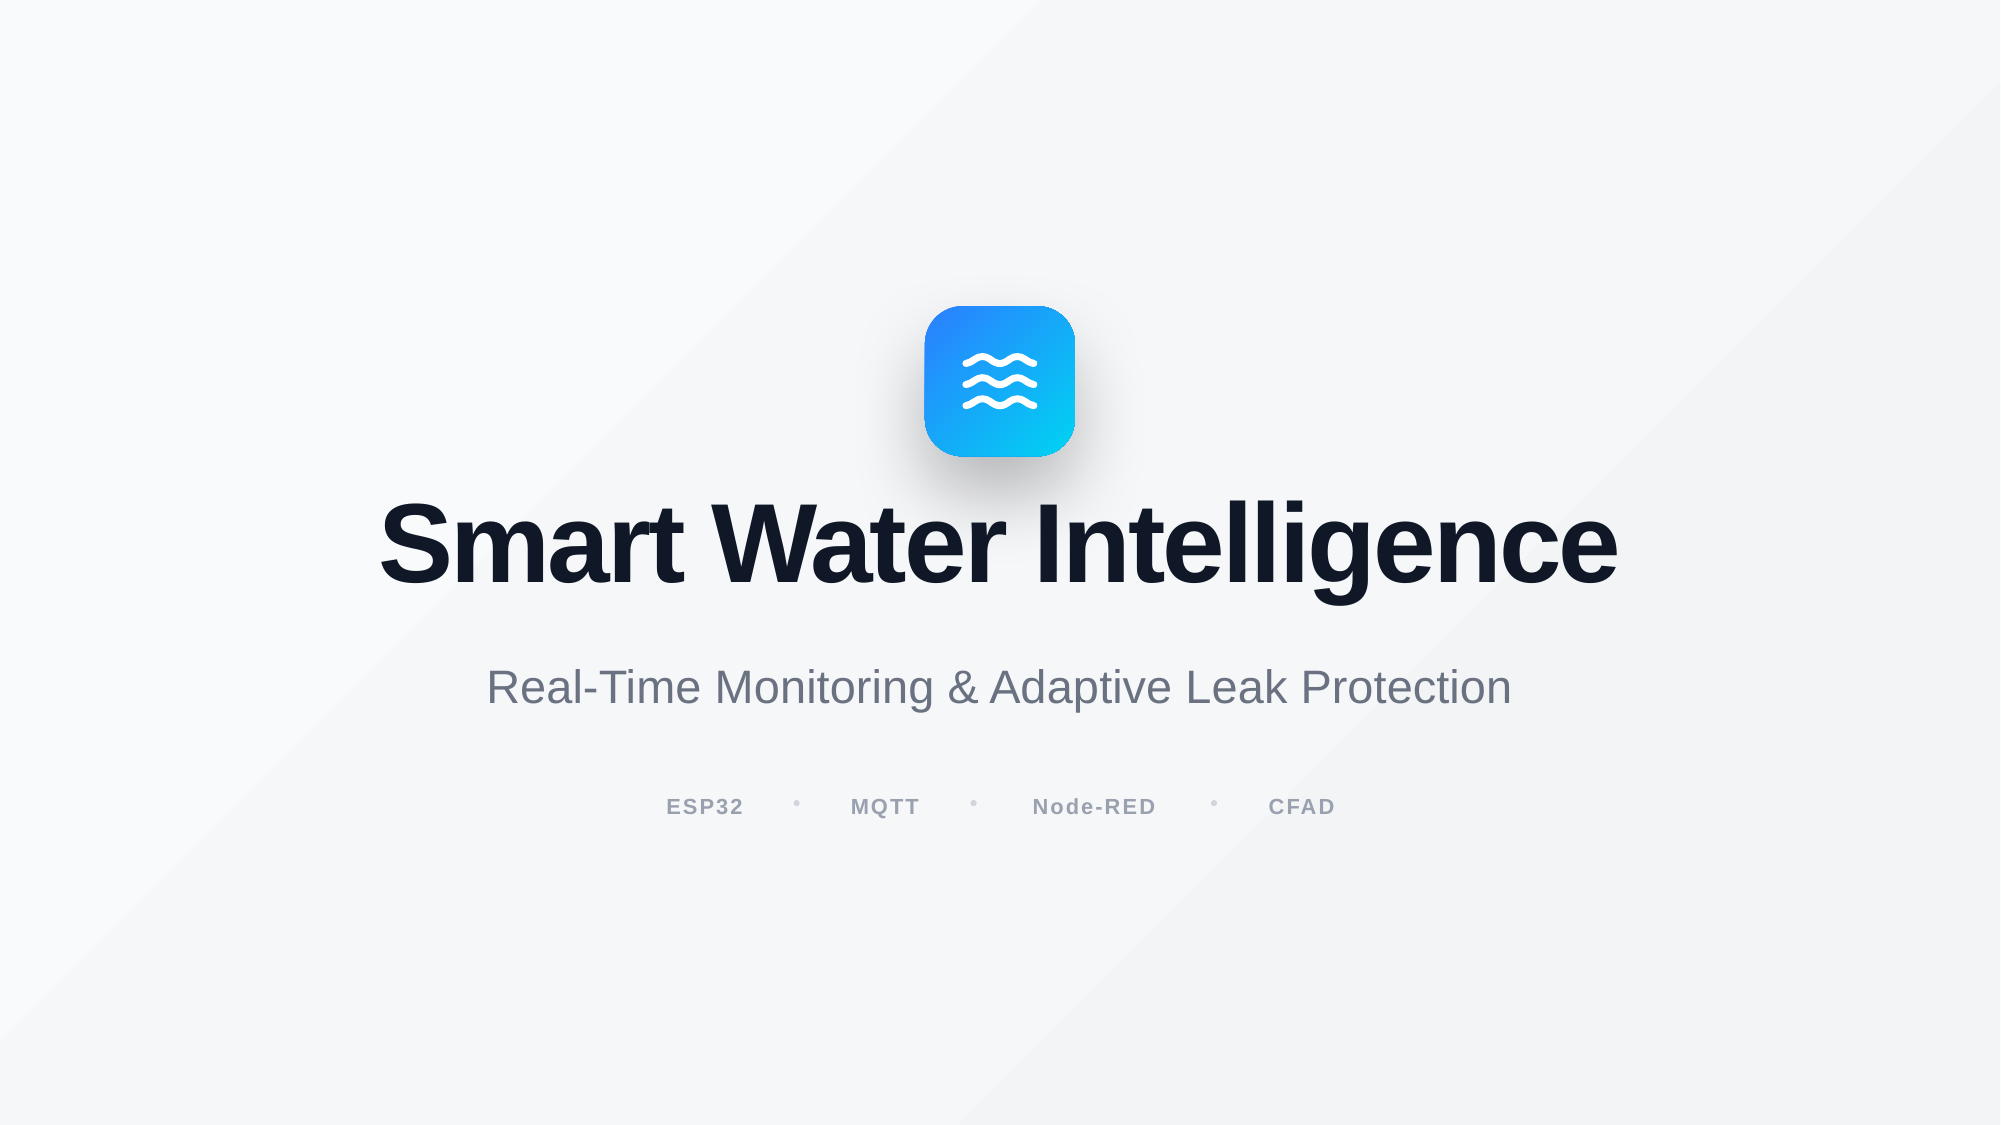

Smart Water Intelligence
Real-Time Monitoring & Adaptive Leak Protection
ESP32
MQTT
Node-RED
CFAD